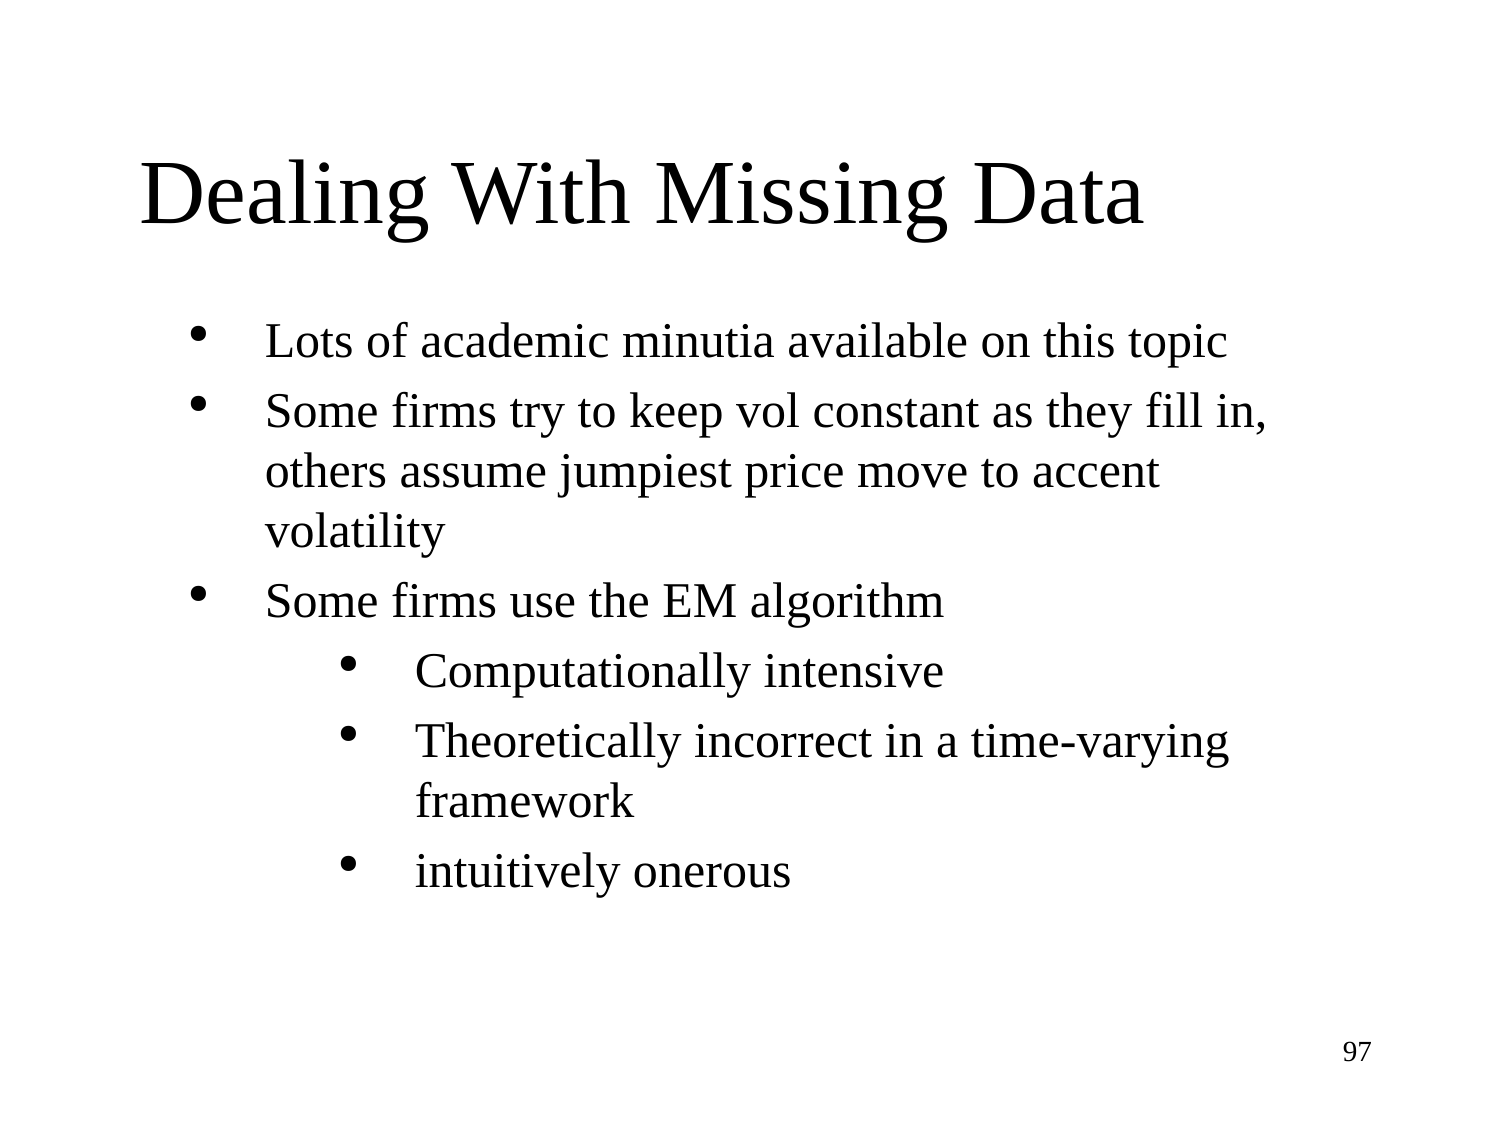

Dealing With Missing Data
Lots of academic minutia available on this topic
Some firms try to keep vol constant as they fill in, others assume jumpiest price move to accent volatility
Some firms use the EM algorithm
Computationally intensive
Theoretically incorrect in a time-varying framework
intuitively onerous
97